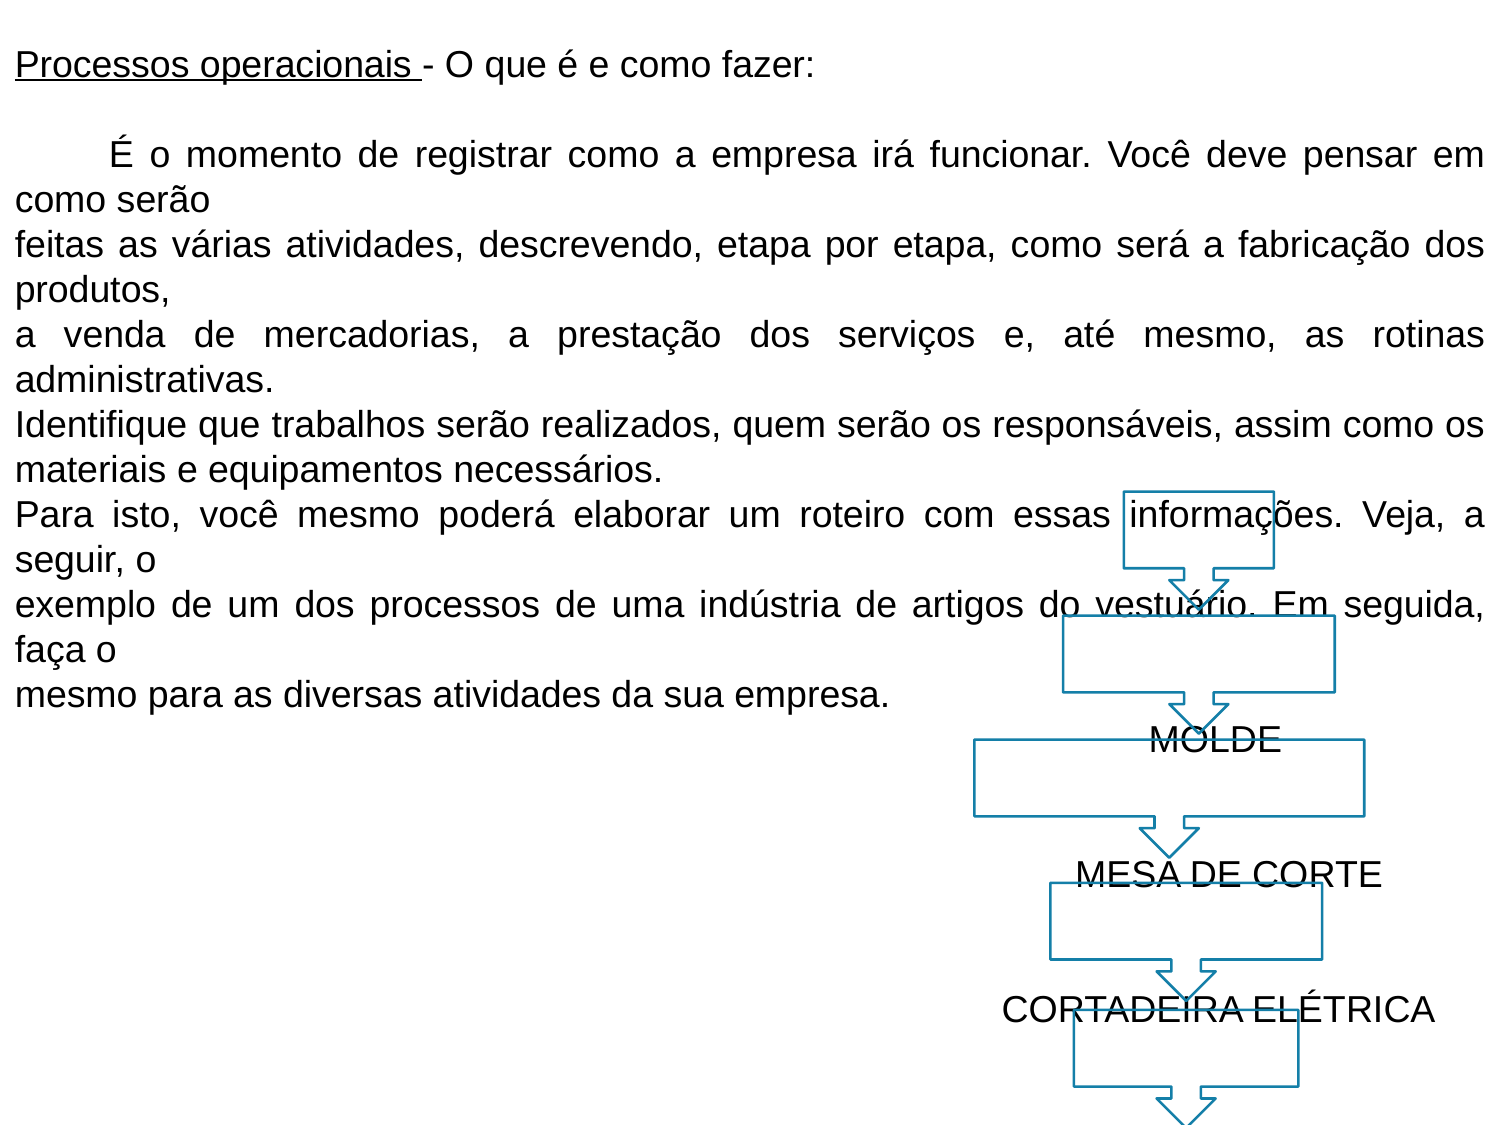

Processos operacionais - O que é e como fazer:

      É o momento de registrar como a empresa irá funcionar. Você deve pensar em como serão
feitas as várias atividades, descrevendo, etapa por etapa, como será a fabricação dos produtos,
a venda de mercadorias, a prestação dos serviços e, até mesmo, as rotinas administrativas.
Identifique que trabalhos serão realizados, quem serão os responsáveis, assim como os materiais e equipamentos necessários.
Para isto, você mesmo poderá elaborar um roteiro com essas informações. Veja, a seguir, o
exemplo de um dos processos de uma indústria de artigos do vestuário. Em seguida, faça o
mesmo para as diversas atividades da sua empresa.
                                                                                                            MOLDE

                                                                                                     MESA DE CORTE

                                                                                              CORTADEIRA ELÉTRICA

                                                                                                          COSTURA

                                                                                                      ACABAMENTO